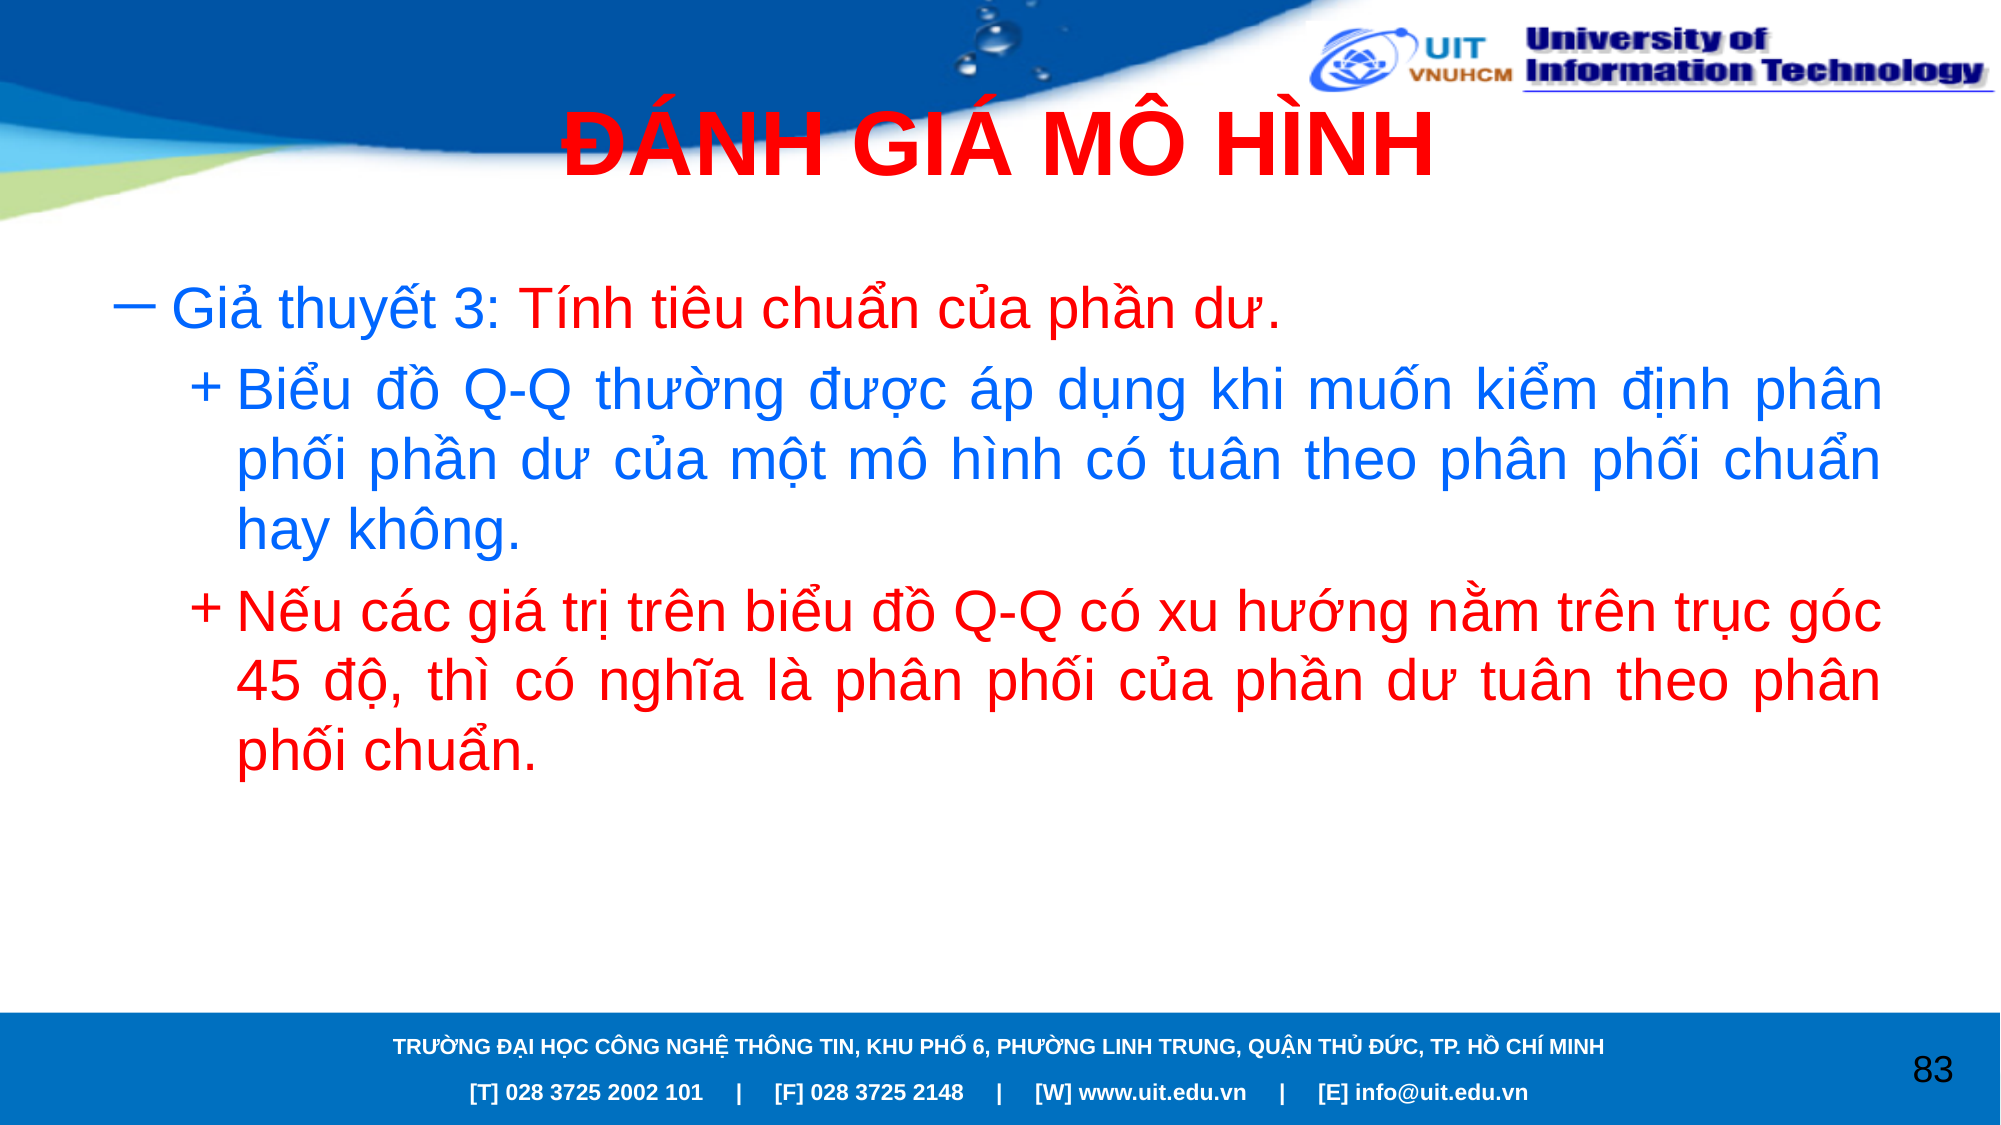

# ĐÁNH GIÁ MÔ HÌNH
Giả thuyết 3: Tính tiêu chuẩn của phần dư.
Biểu đồ Q-Q thường được áp dụng khi muốn kiểm định phân phối phần dư của một mô hình có tuân theo phân phối chuẩn hay không.
Nếu các giá trị trên biểu đồ Q-Q có xu hướng nằm trên trục góc 45 độ, thì có nghĩa là phân phối của phần dư tuân theo phân phối chuẩn.